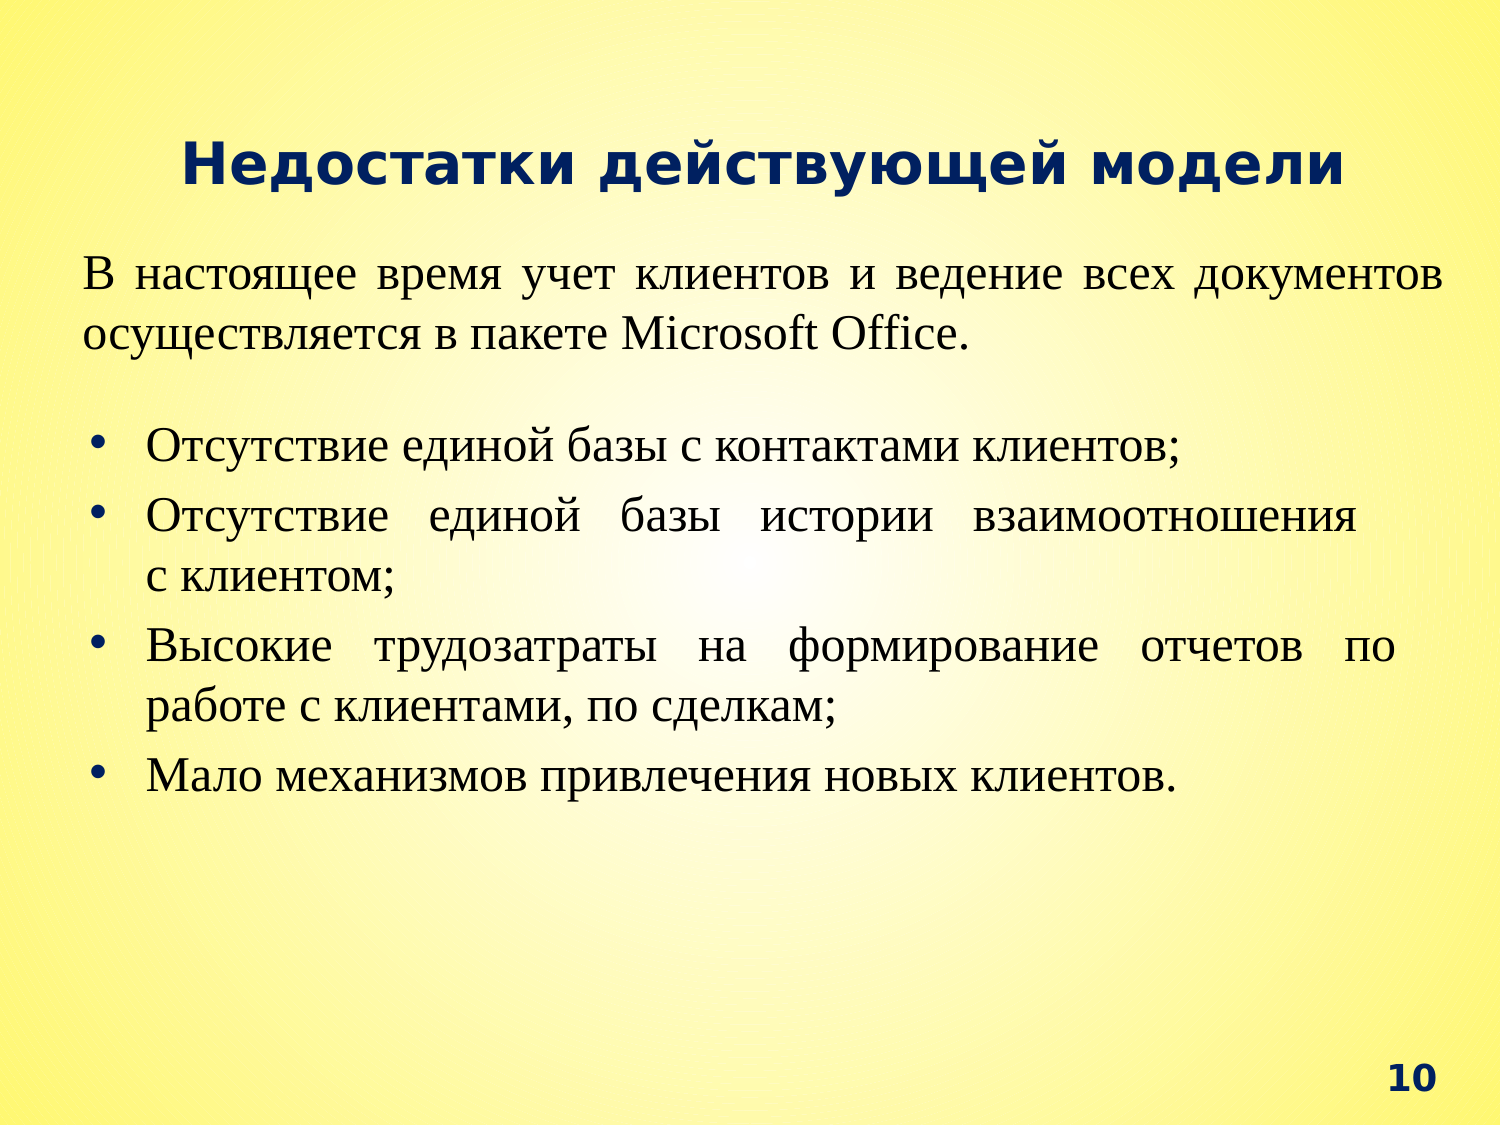

# Недостатки действующей модели
В настоящее время учет клиентов и ведение всех документов осуществляется в пакете Microsoft Office.

Отсутствие единой базы с контактами клиентов;
Отсутствие единой базы истории взаимоотношения
с клиентом;
Высокие трудозатраты на формирование отчетов по работе с клиентами, по сделкам;
Мало механизмов привлечения новых клиентов.

10